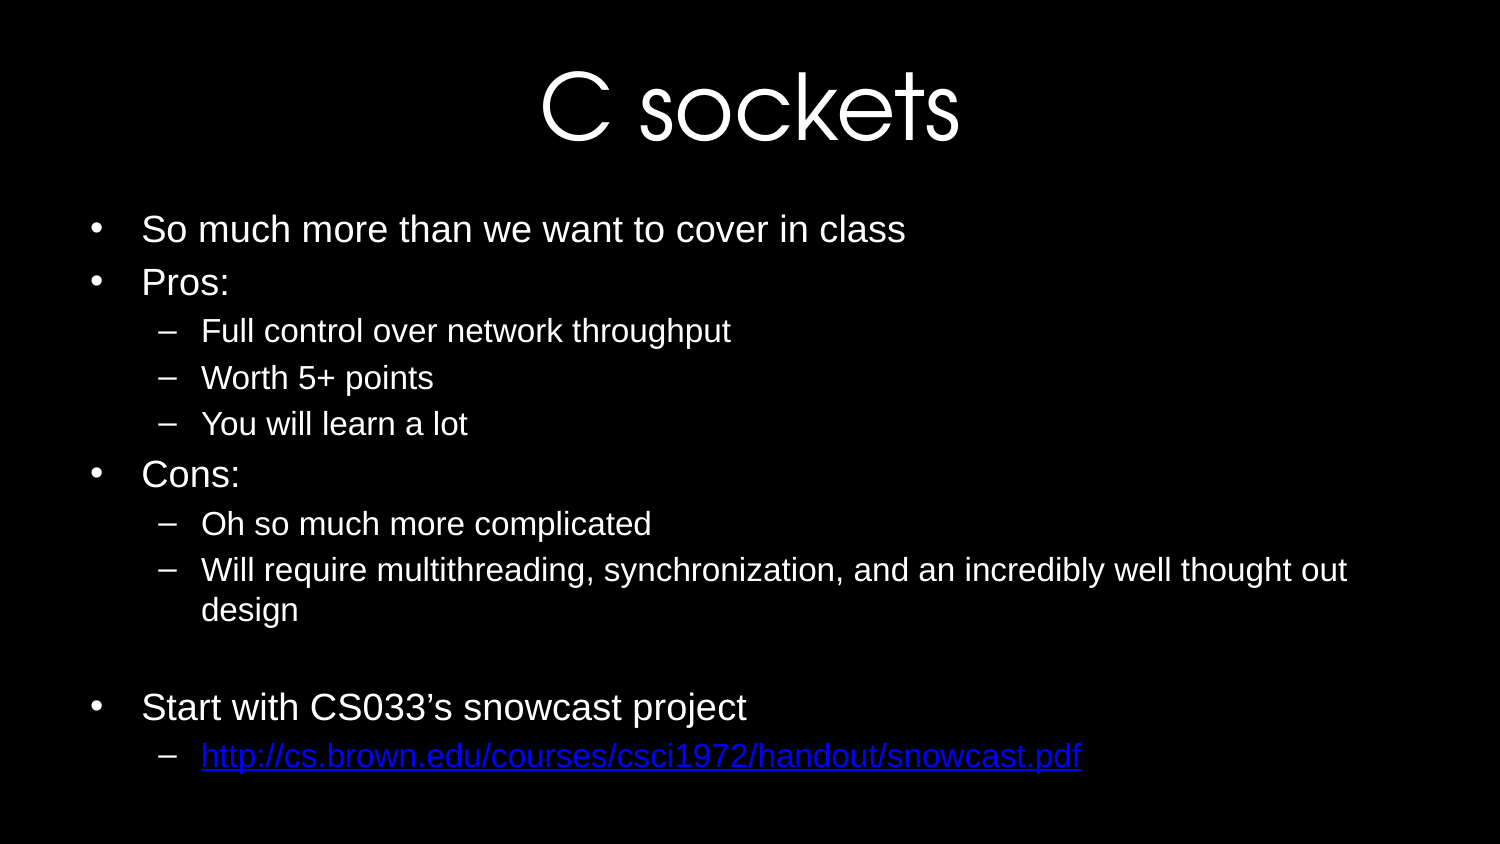

# C sockets
So much more than we want to cover in class
Pros:
Full control over network throughput
Worth 5+ points
You will learn a lot
Cons:
Oh so much more complicated
Will require multithreading, synchronization, and an incredibly well thought out design

Start with CS033’s snowcast project
http://cs.brown.edu/courses/csci1972/handout/snowcast.pdf